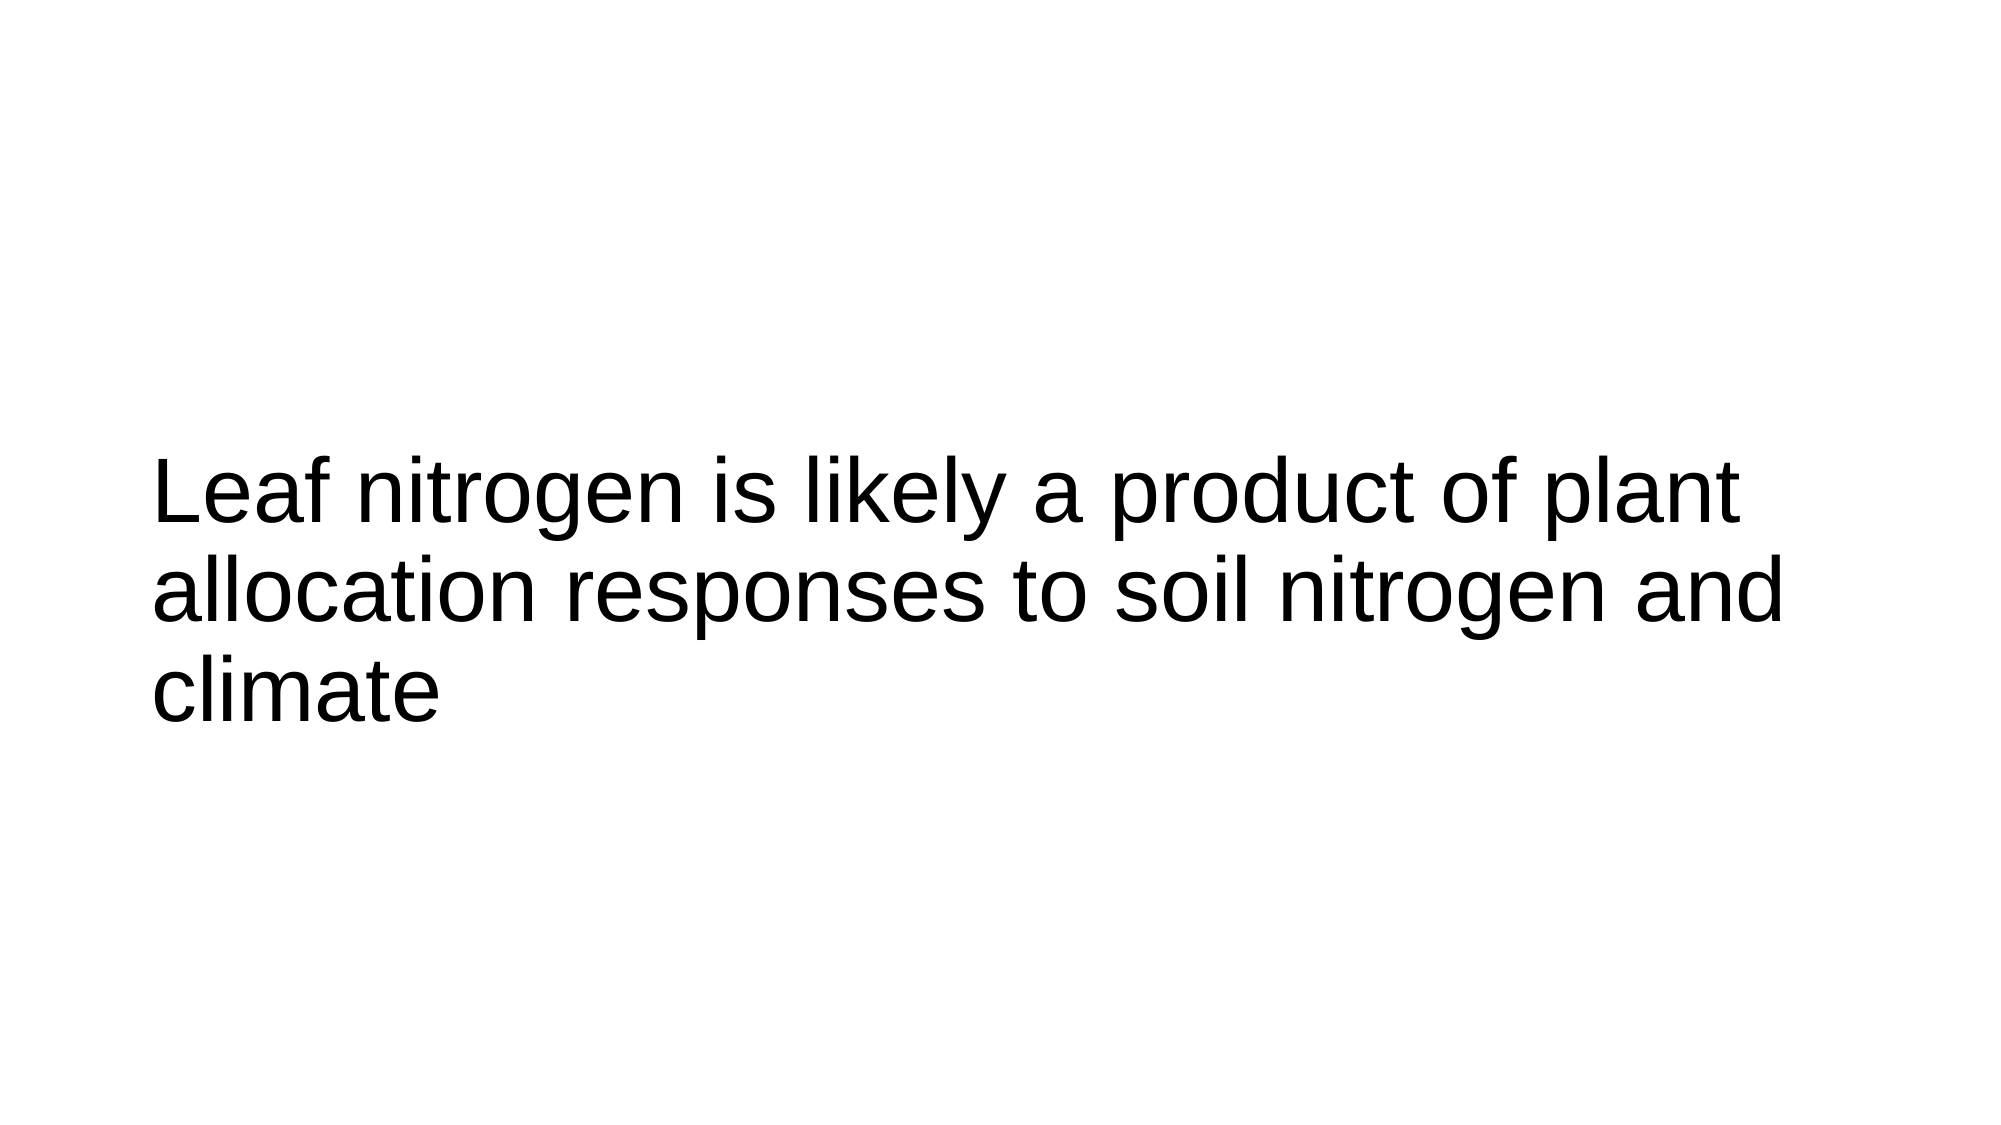

# Leaf nitrogen is likely a product of plant allocation responses to soil nitrogen and climate